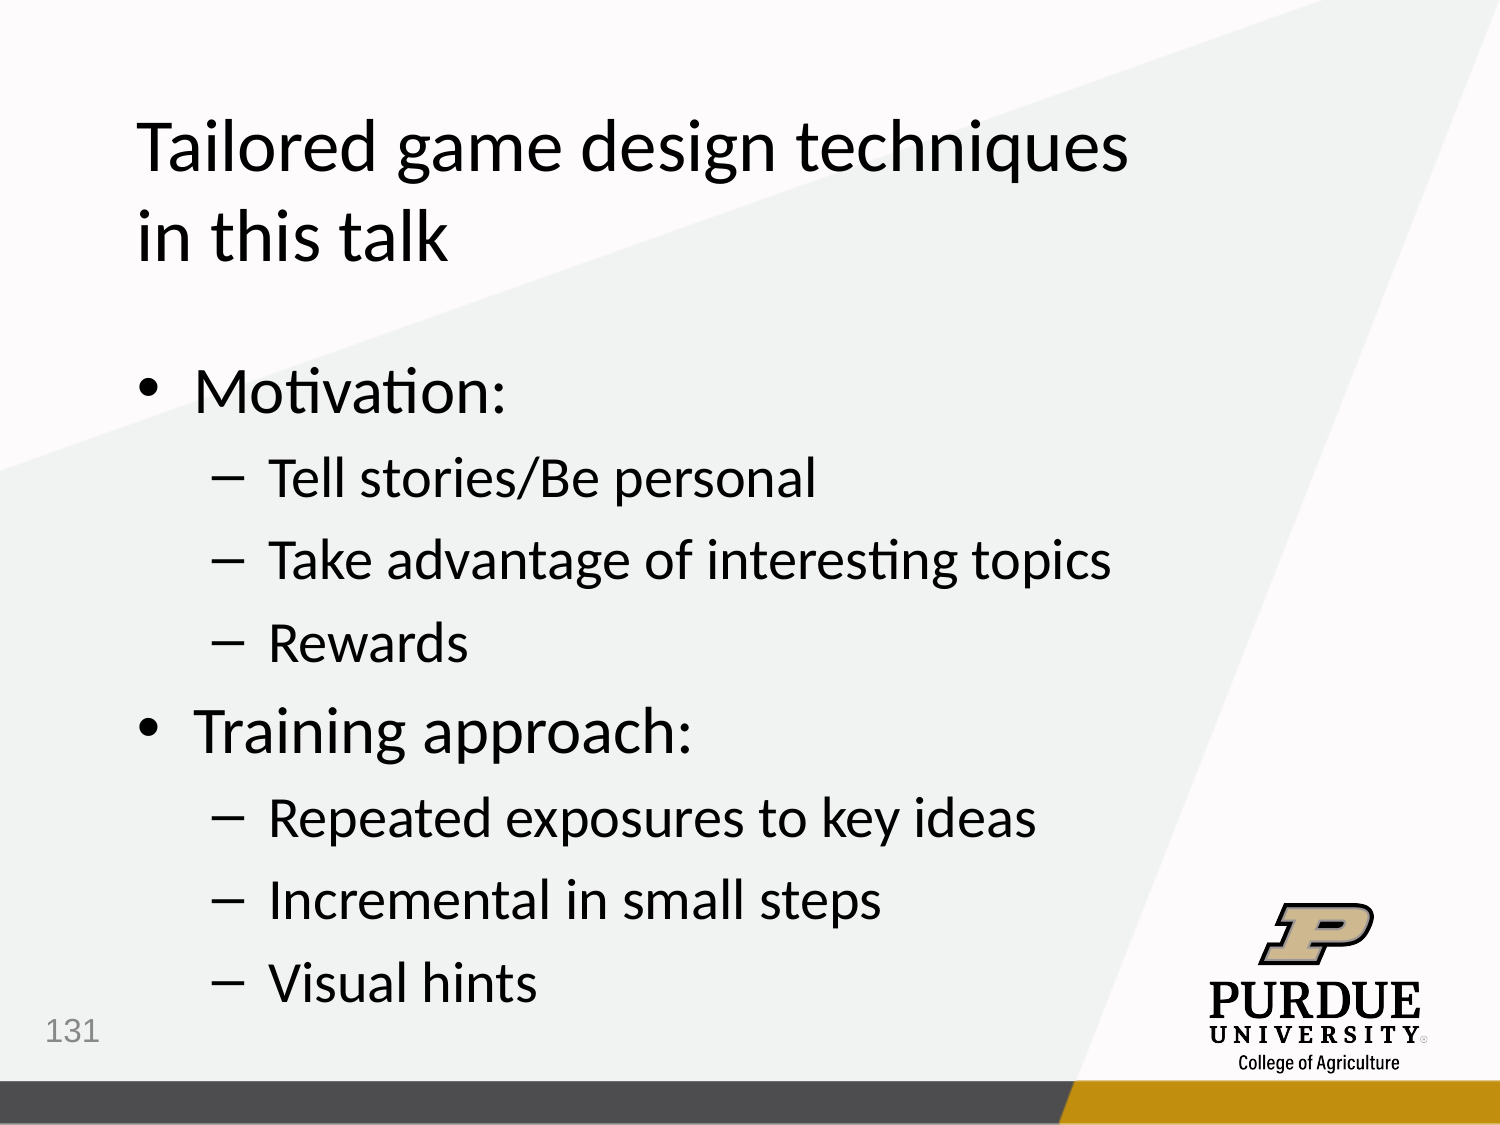

Tailored game design techniques
in this talk
Motivation:
Tell stories/Be personal
Take advantage of interesting topics
Rewards
Training approach:
Repeated exposures to key ideas
Incremental in small steps
Visual hints

131